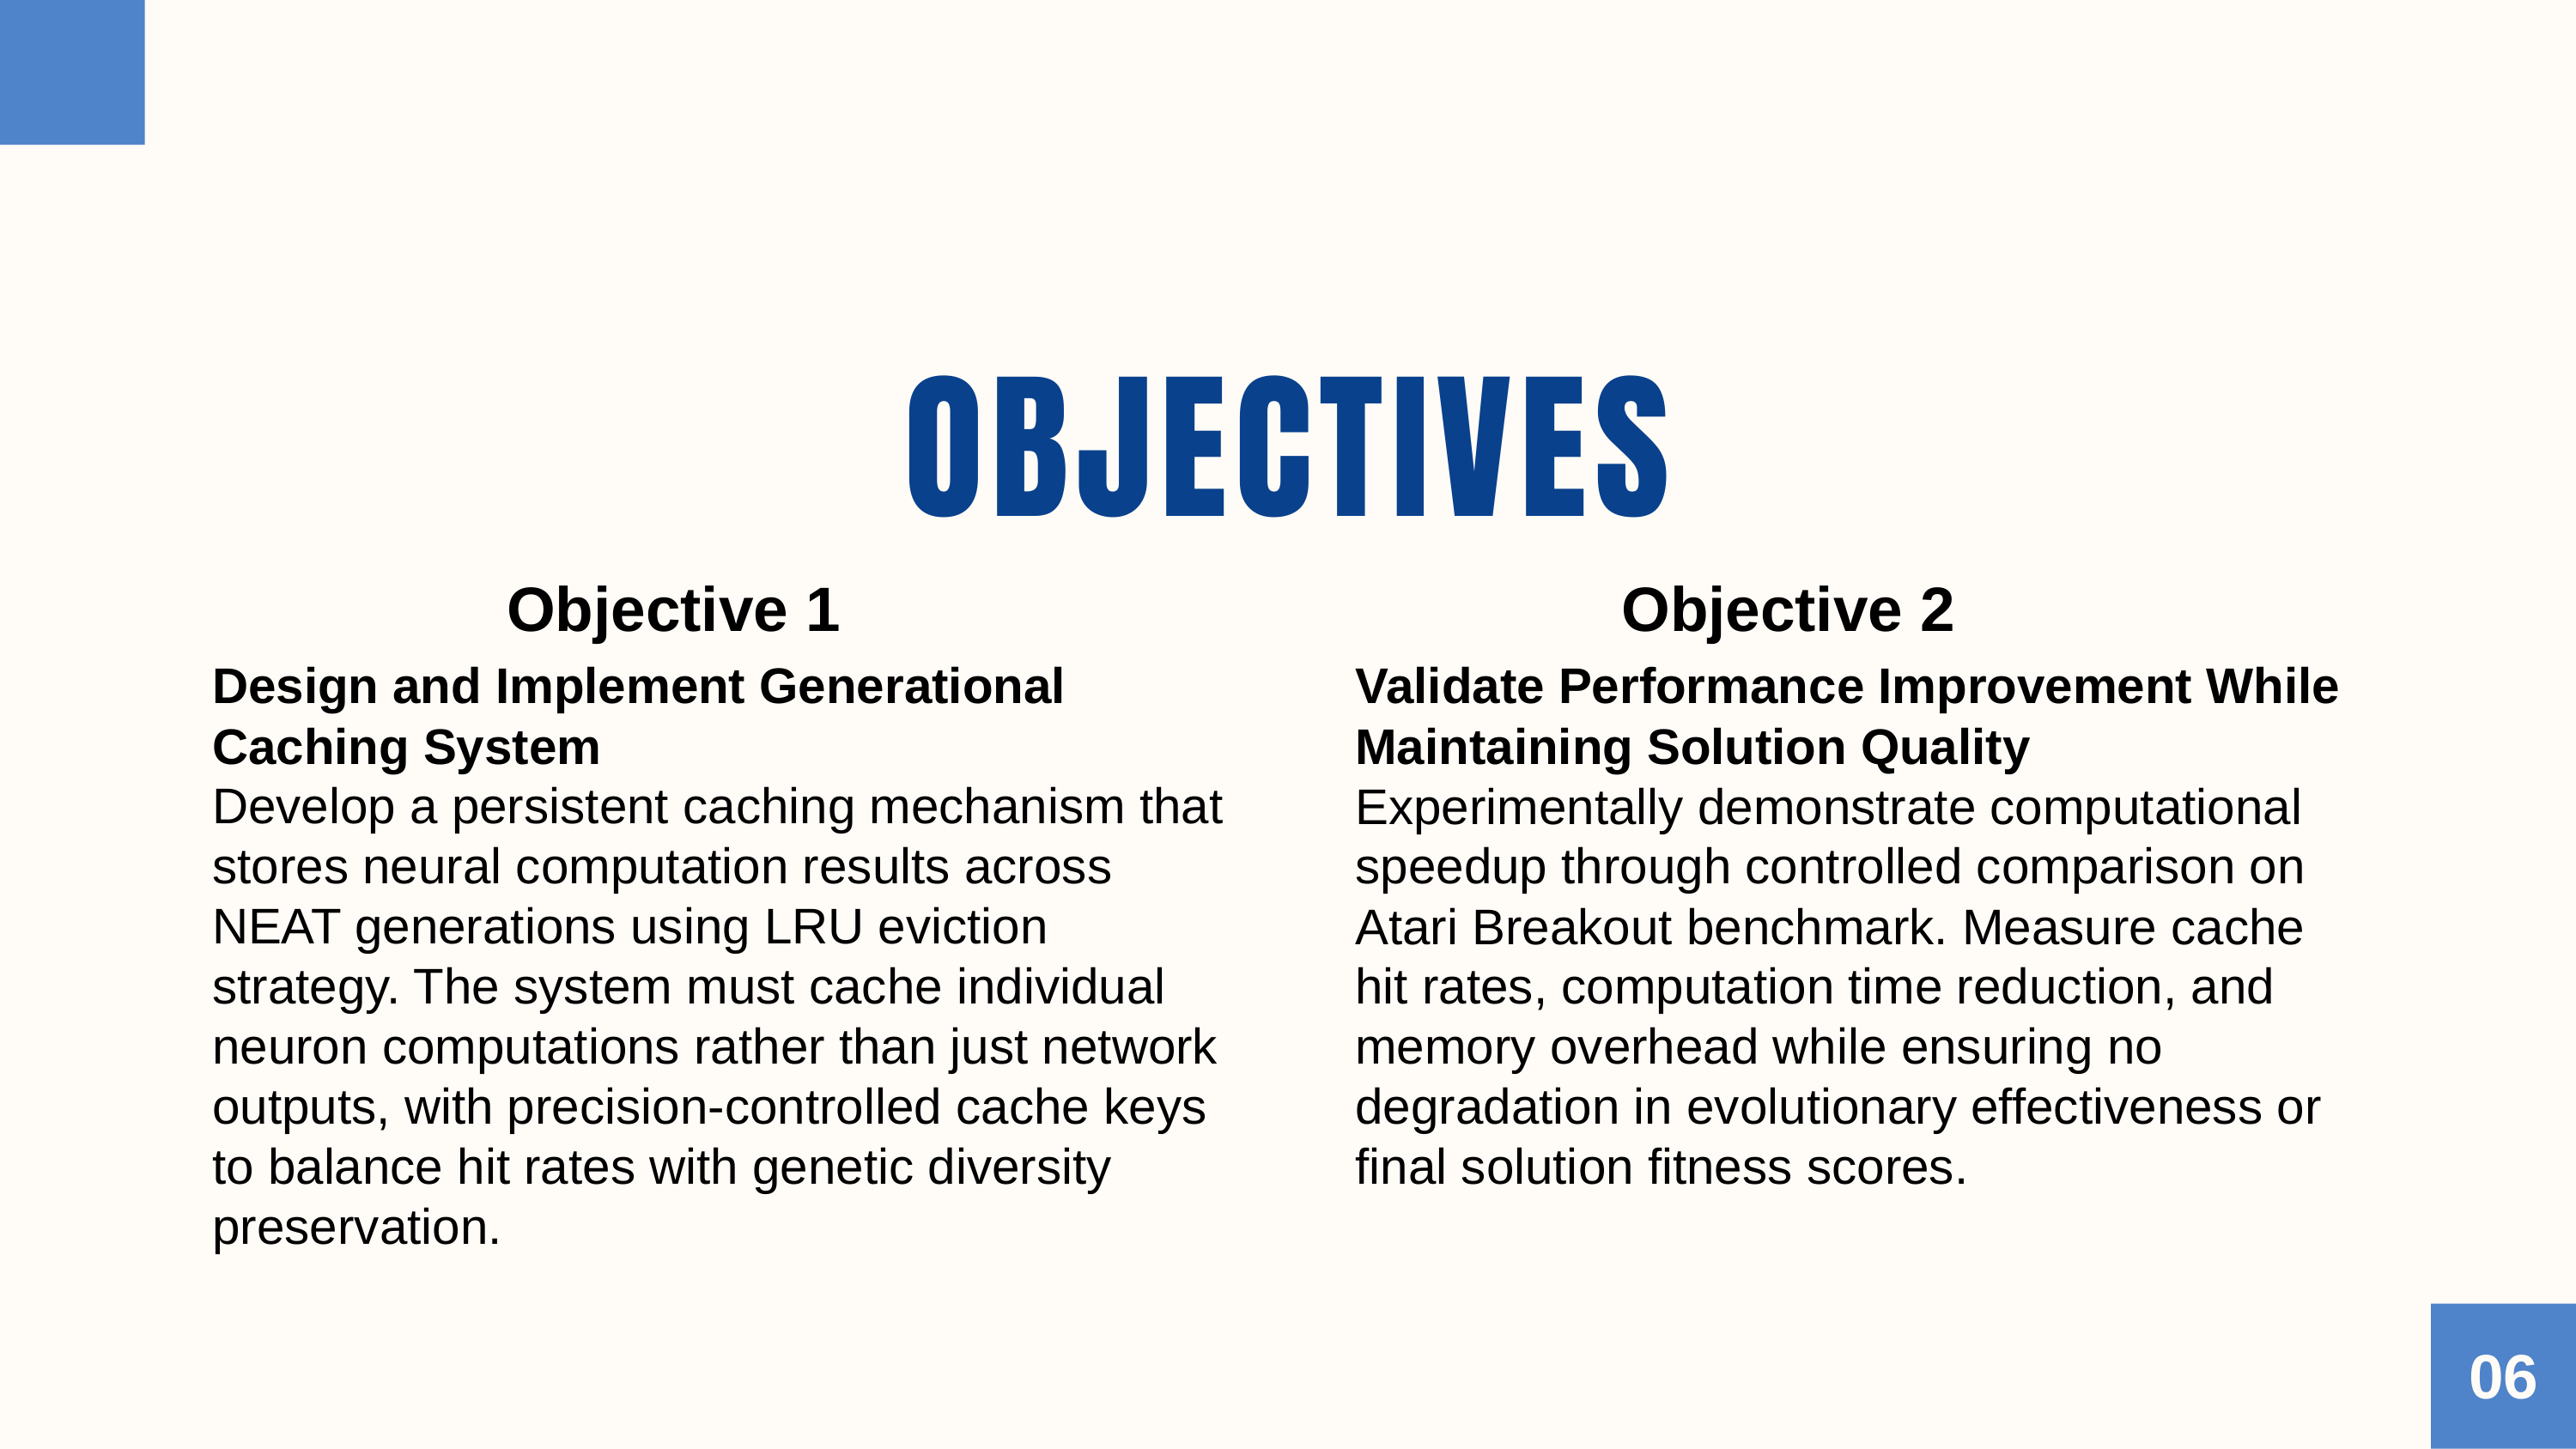

OBJECTIVES
Objective 1
Objective 2
Design and Implement Generational Caching System
Develop a persistent caching mechanism that stores neural computation results across NEAT generations using LRU eviction strategy. The system must cache individual neuron computations rather than just network outputs, with precision-controlled cache keys to balance hit rates with genetic diversity preservation.
Validate Performance Improvement While Maintaining Solution Quality
Experimentally demonstrate computational speedup through controlled comparison on Atari Breakout benchmark. Measure cache hit rates, computation time reduction, and memory overhead while ensuring no degradation in evolutionary effectiveness or final solution fitness scores.

06